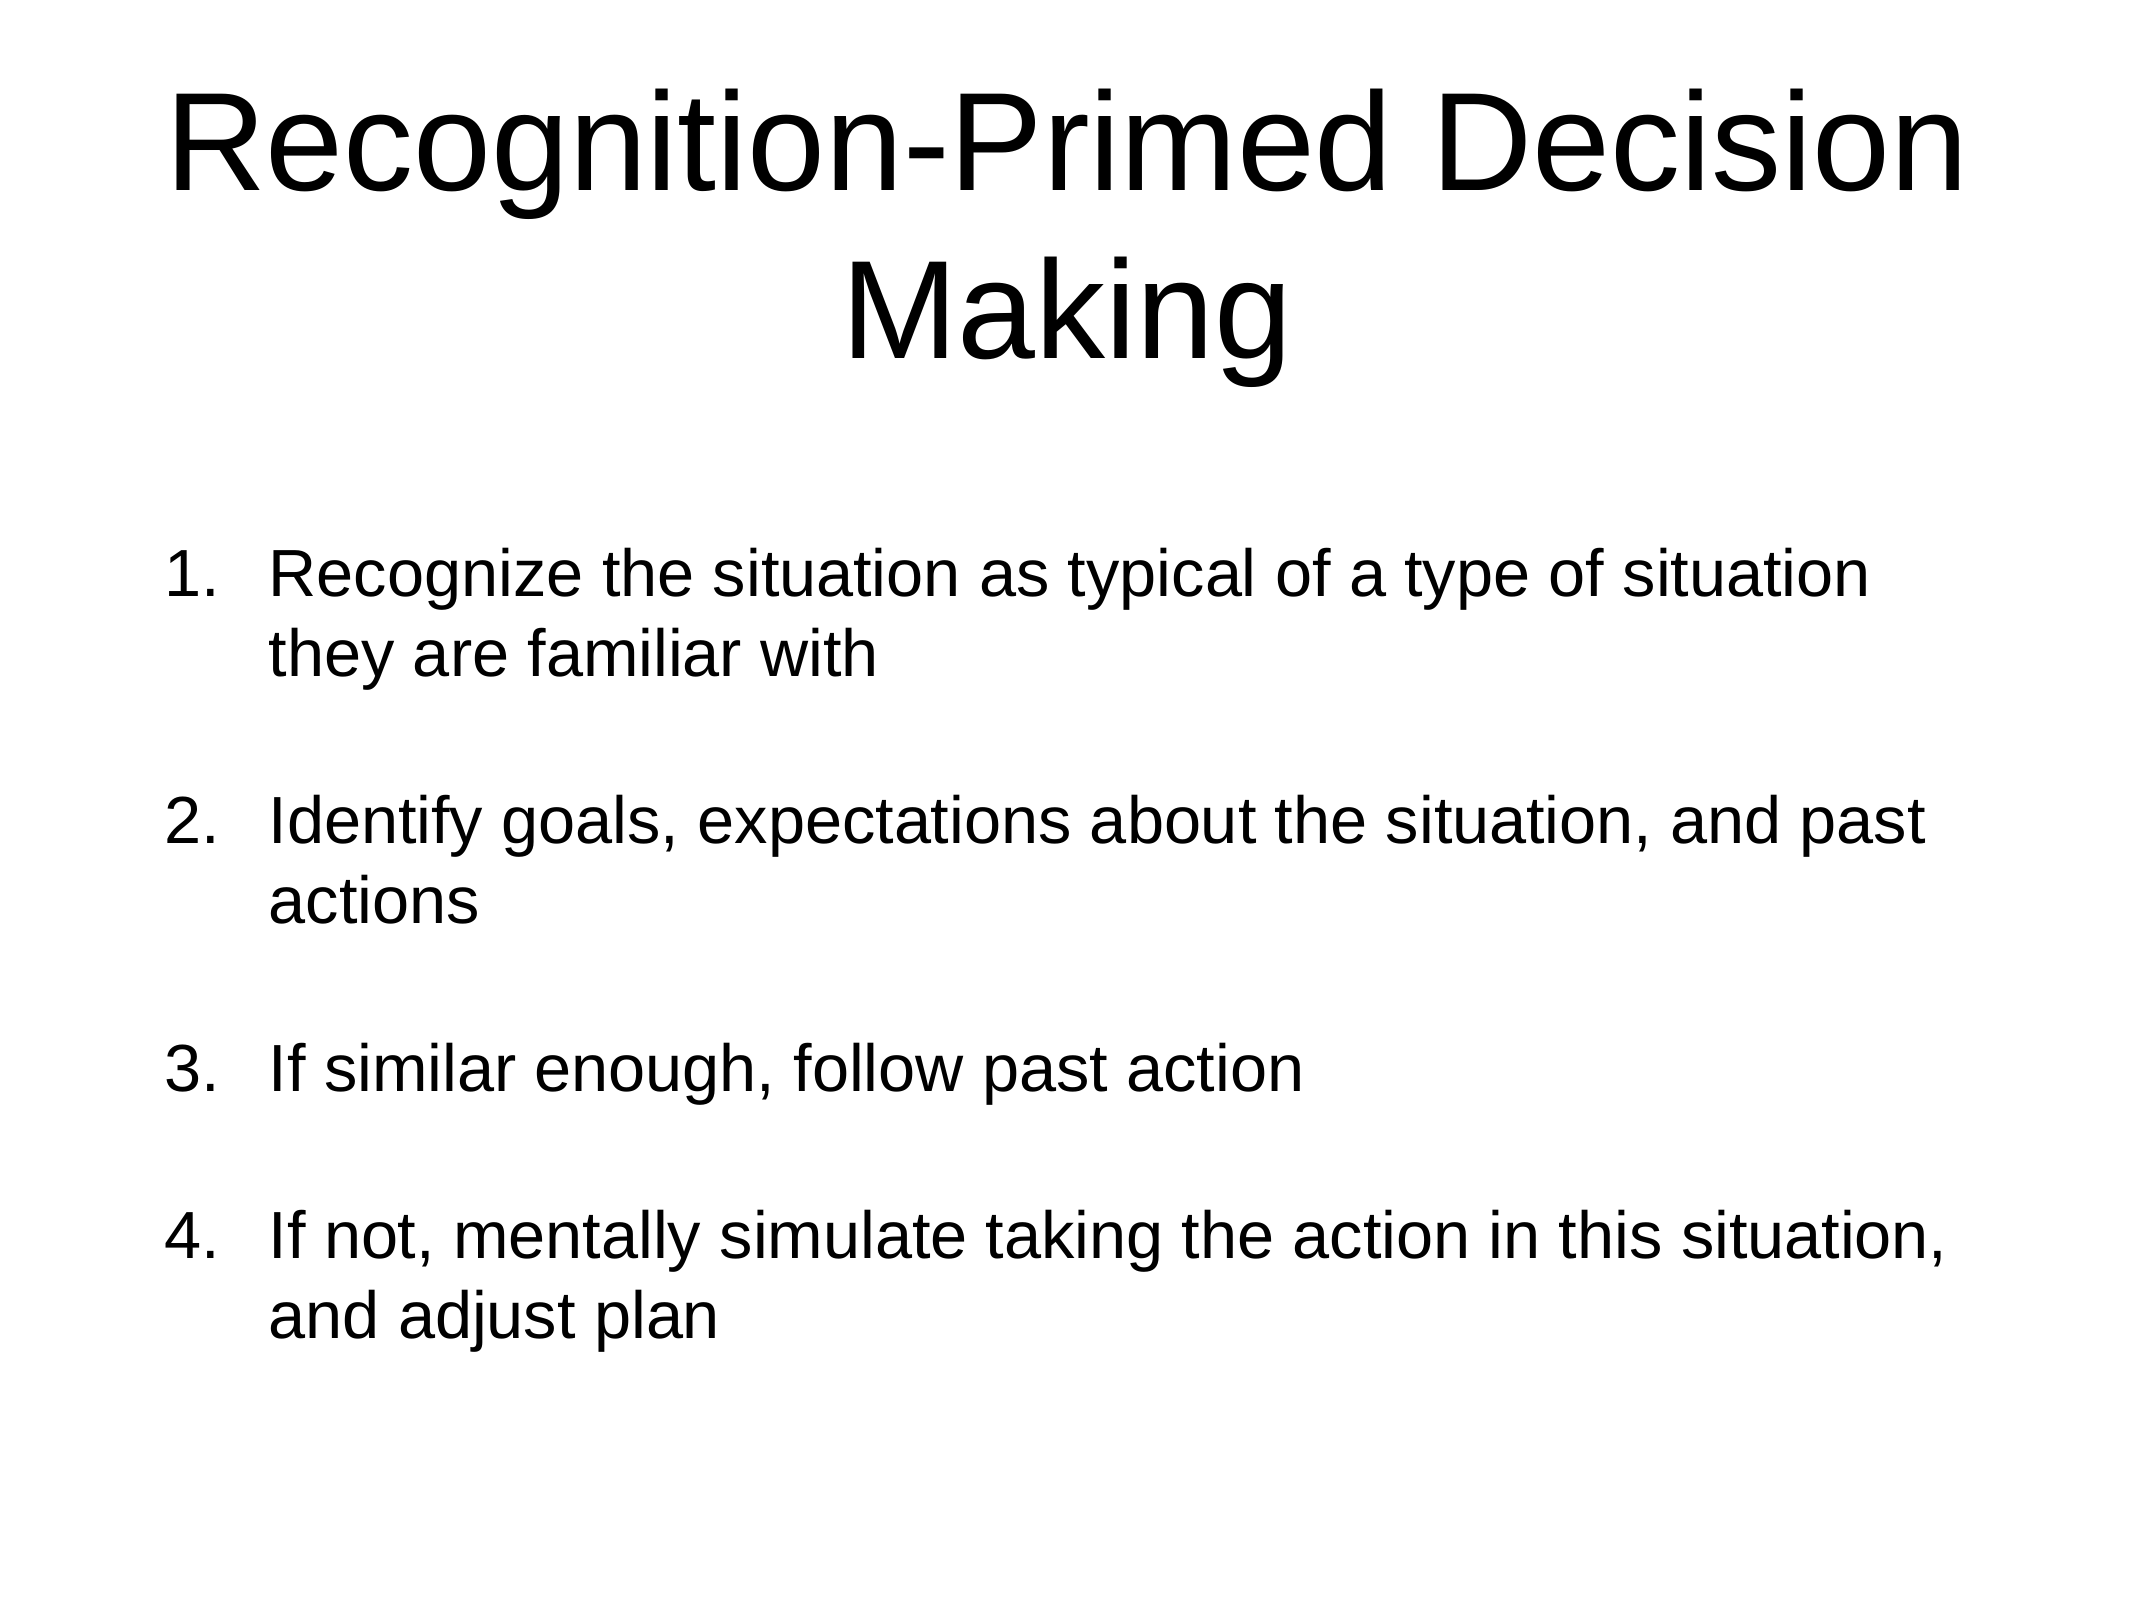

# Recognition-Primed Decision Making
Recognize the situation as typical of a type of situation they are familiar with
Identify goals, expectations about the situation, and past actions
If similar enough, follow past action
If not, mentally simulate taking the action in this situation, and adjust plan